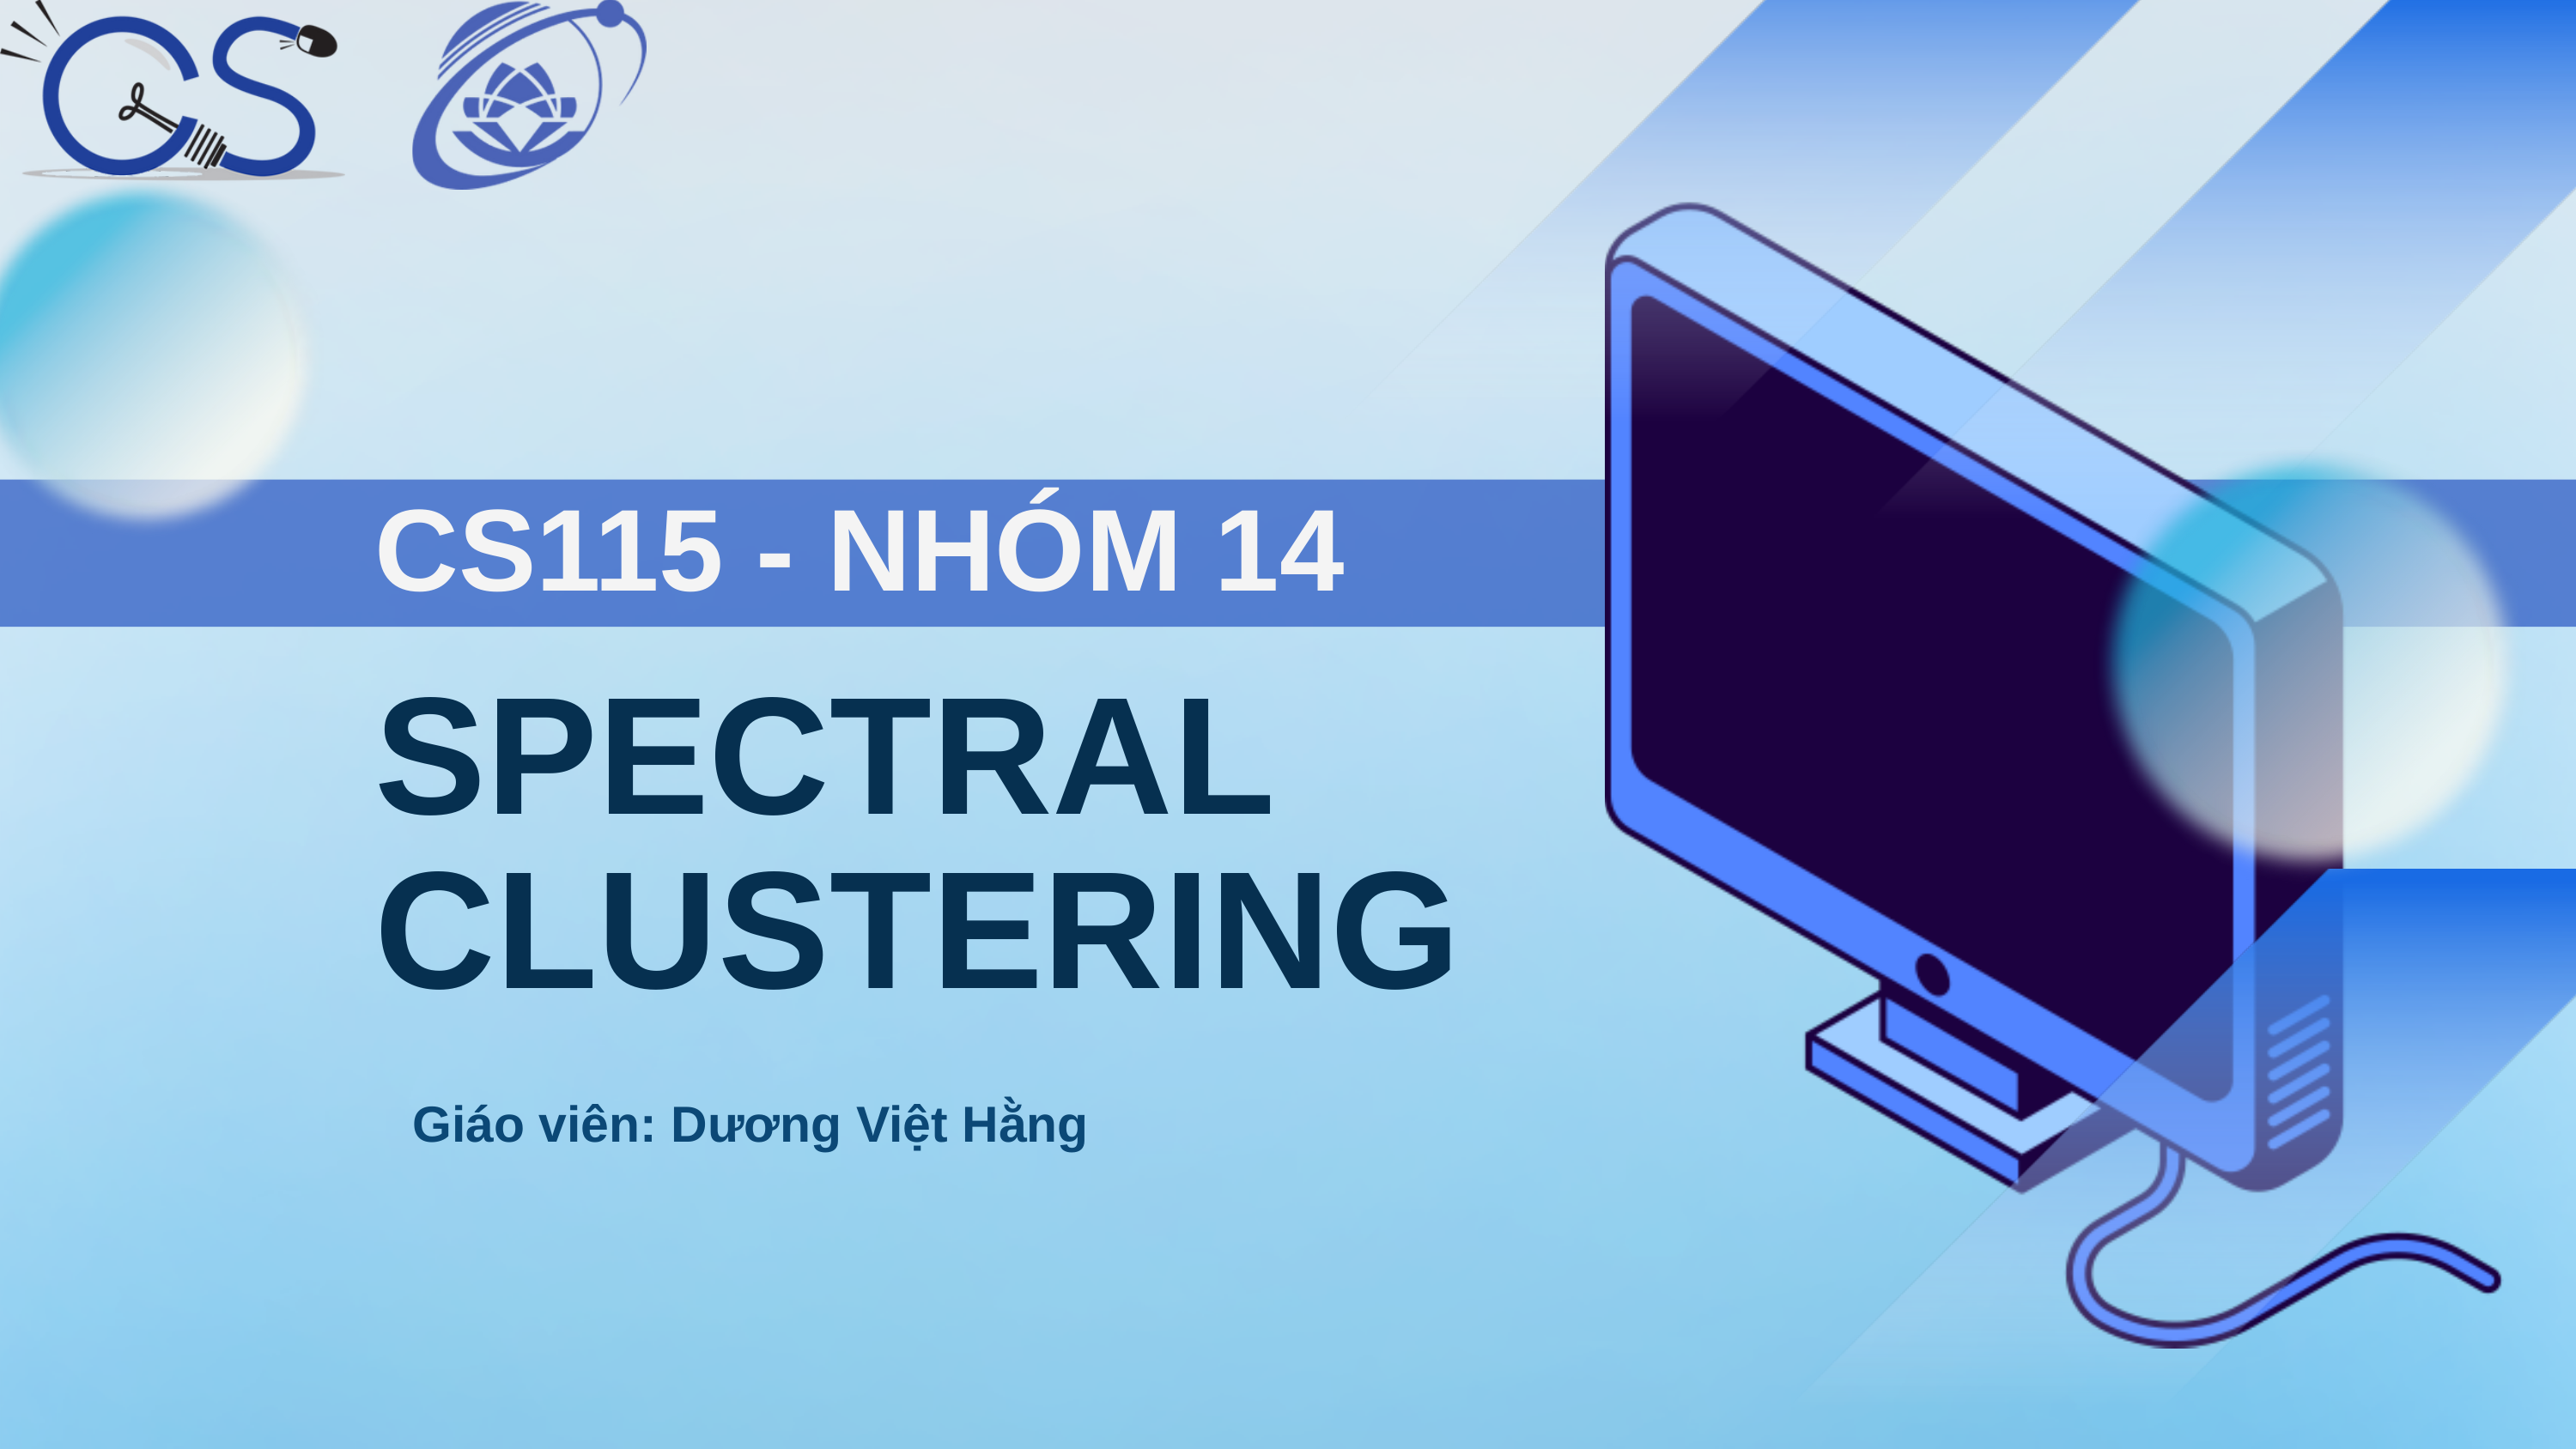

CS115 - NHÓM 14
SPECTRAL
CLUSTERING

Giáo viên: Dương Việt Hằng